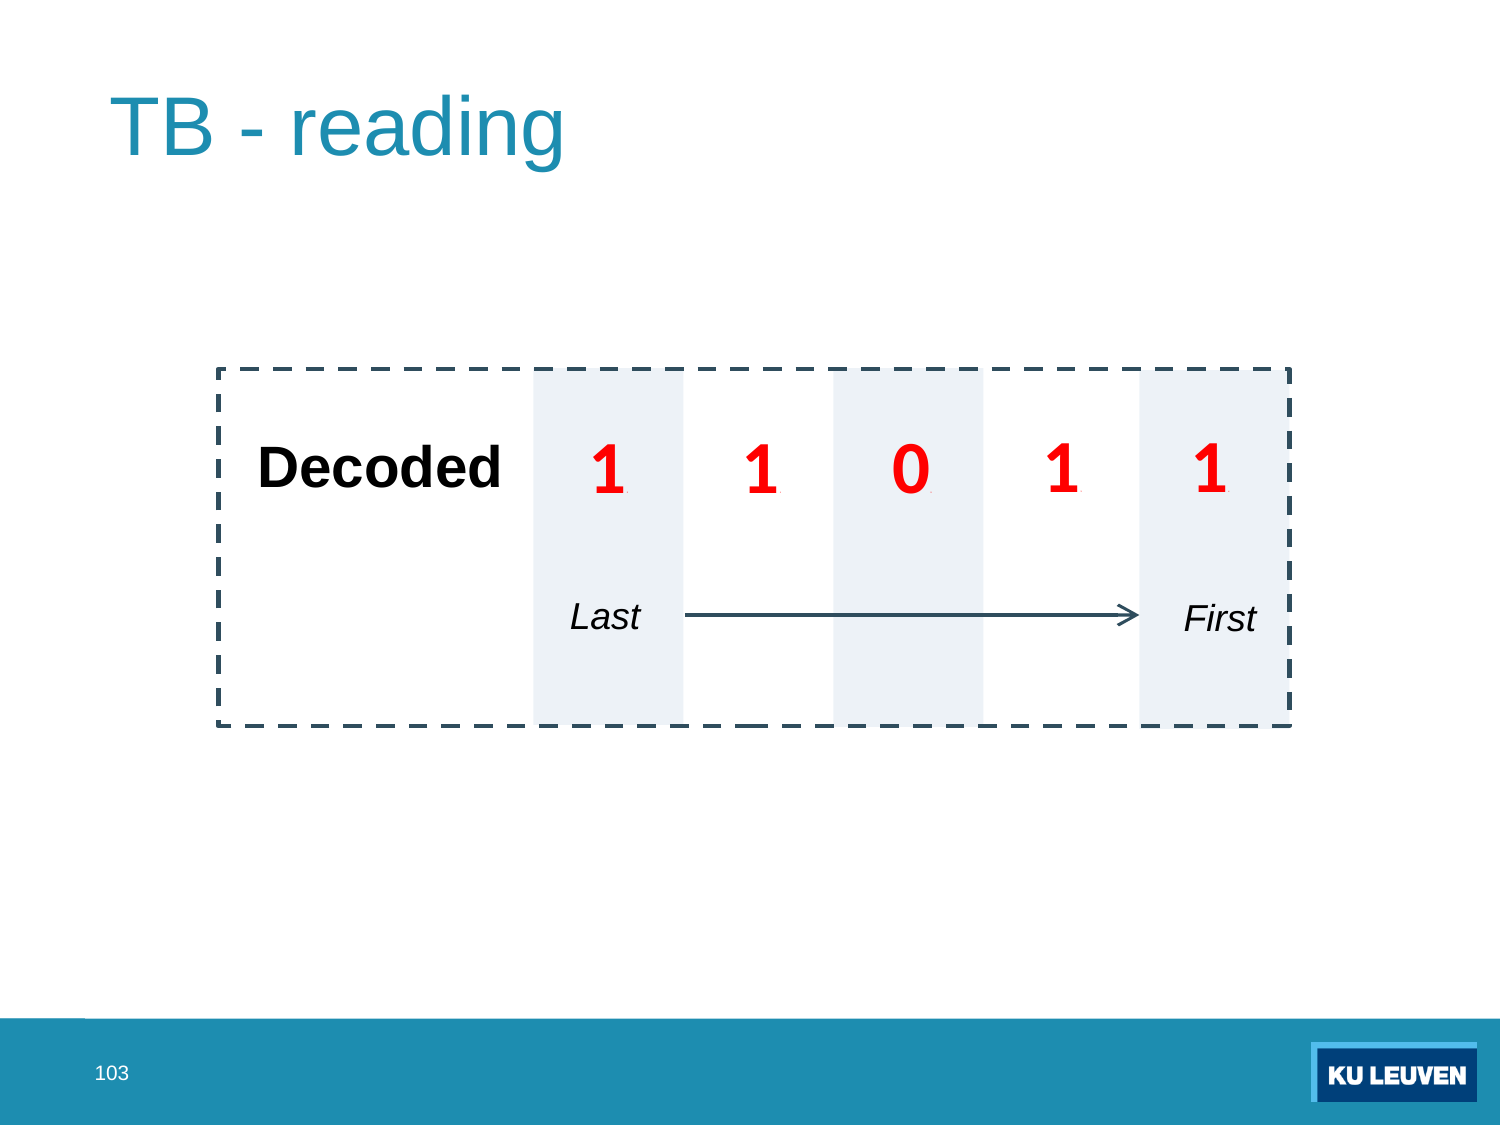

# TB - reading

Decoded
13
14
11
05
12
Last
First

103